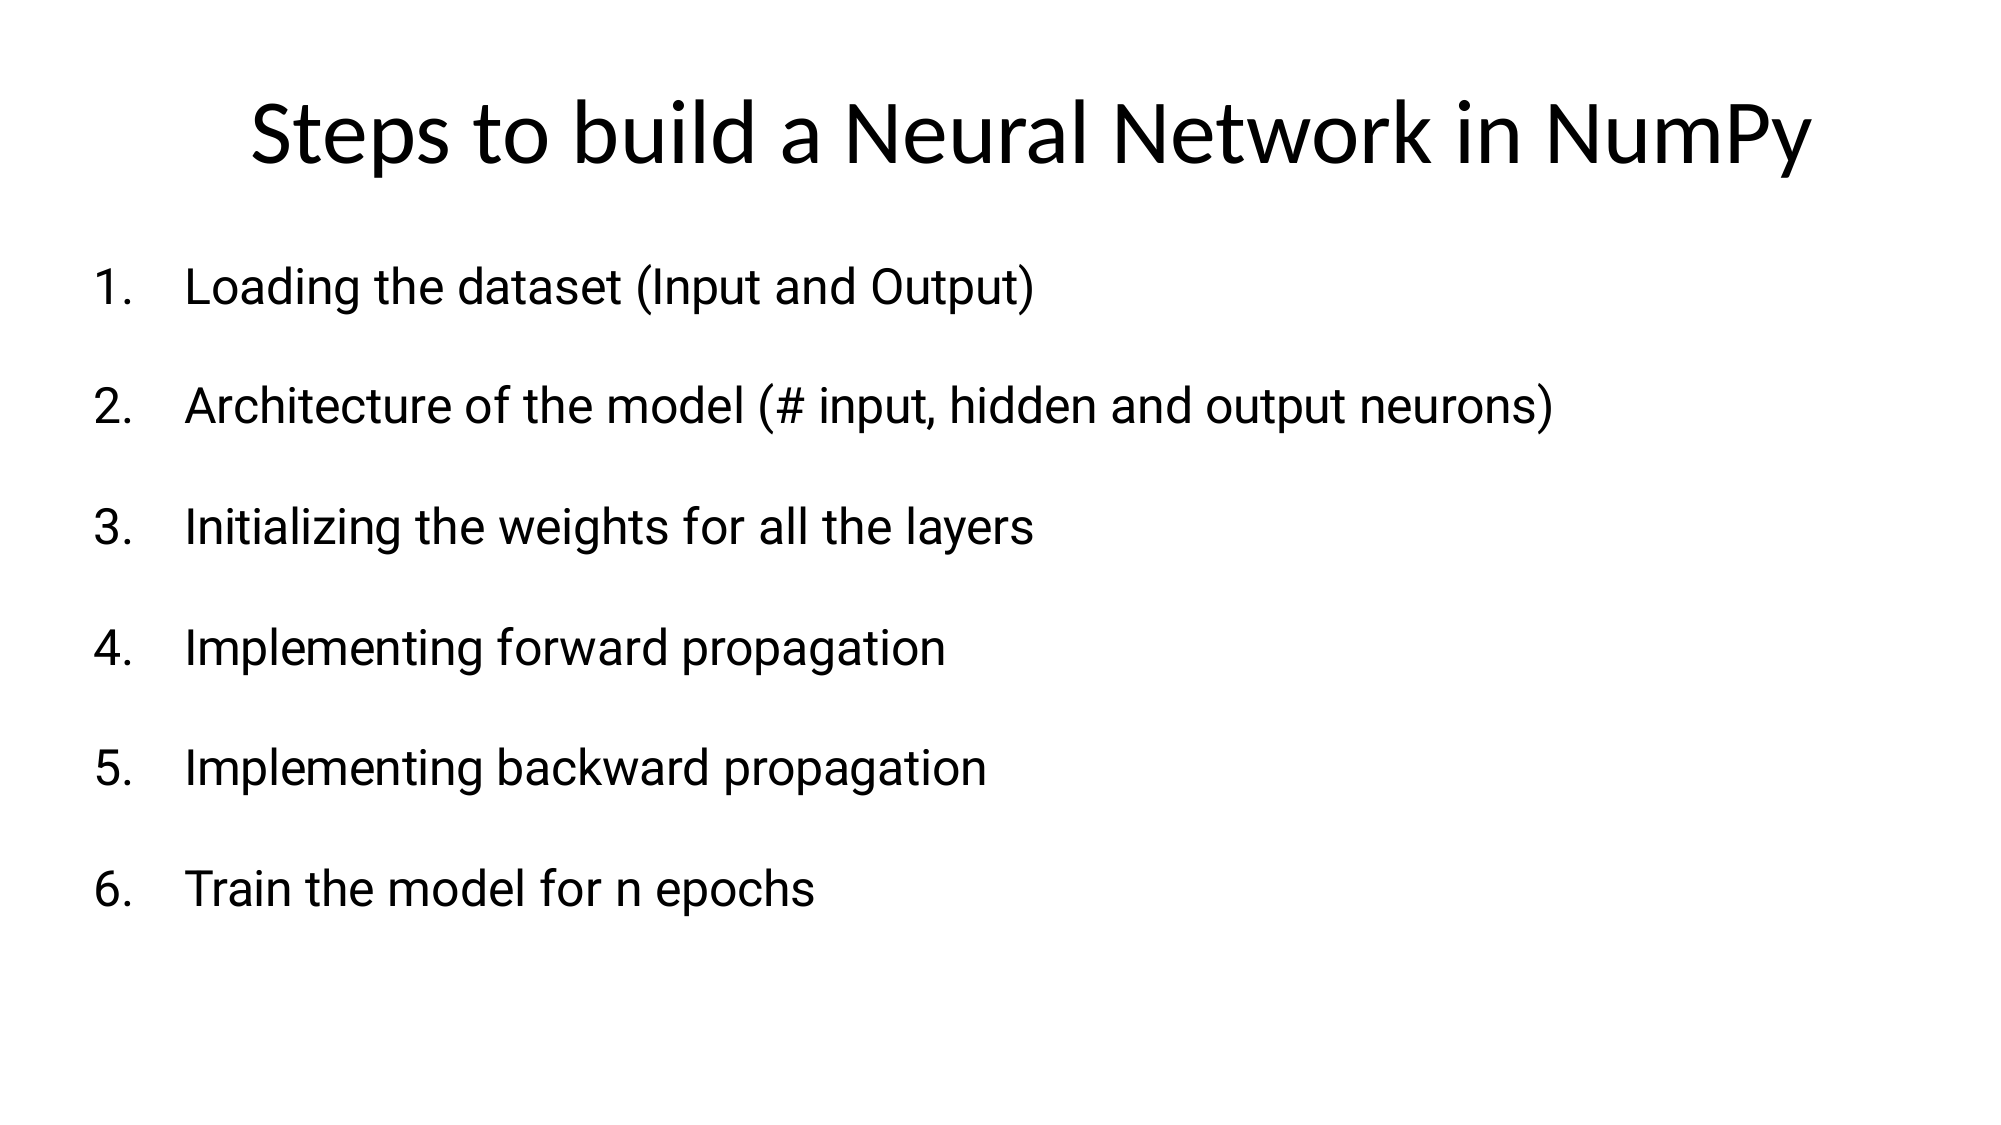

# Steps to build a Neural Network in NumPy
Loading the dataset (Input and Output)
Architecture of the model (# input, hidden and output neurons)

Initializing the weights for all the layers

Implementing forward propagation

Implementing backward propagation

Train the model for n epochs